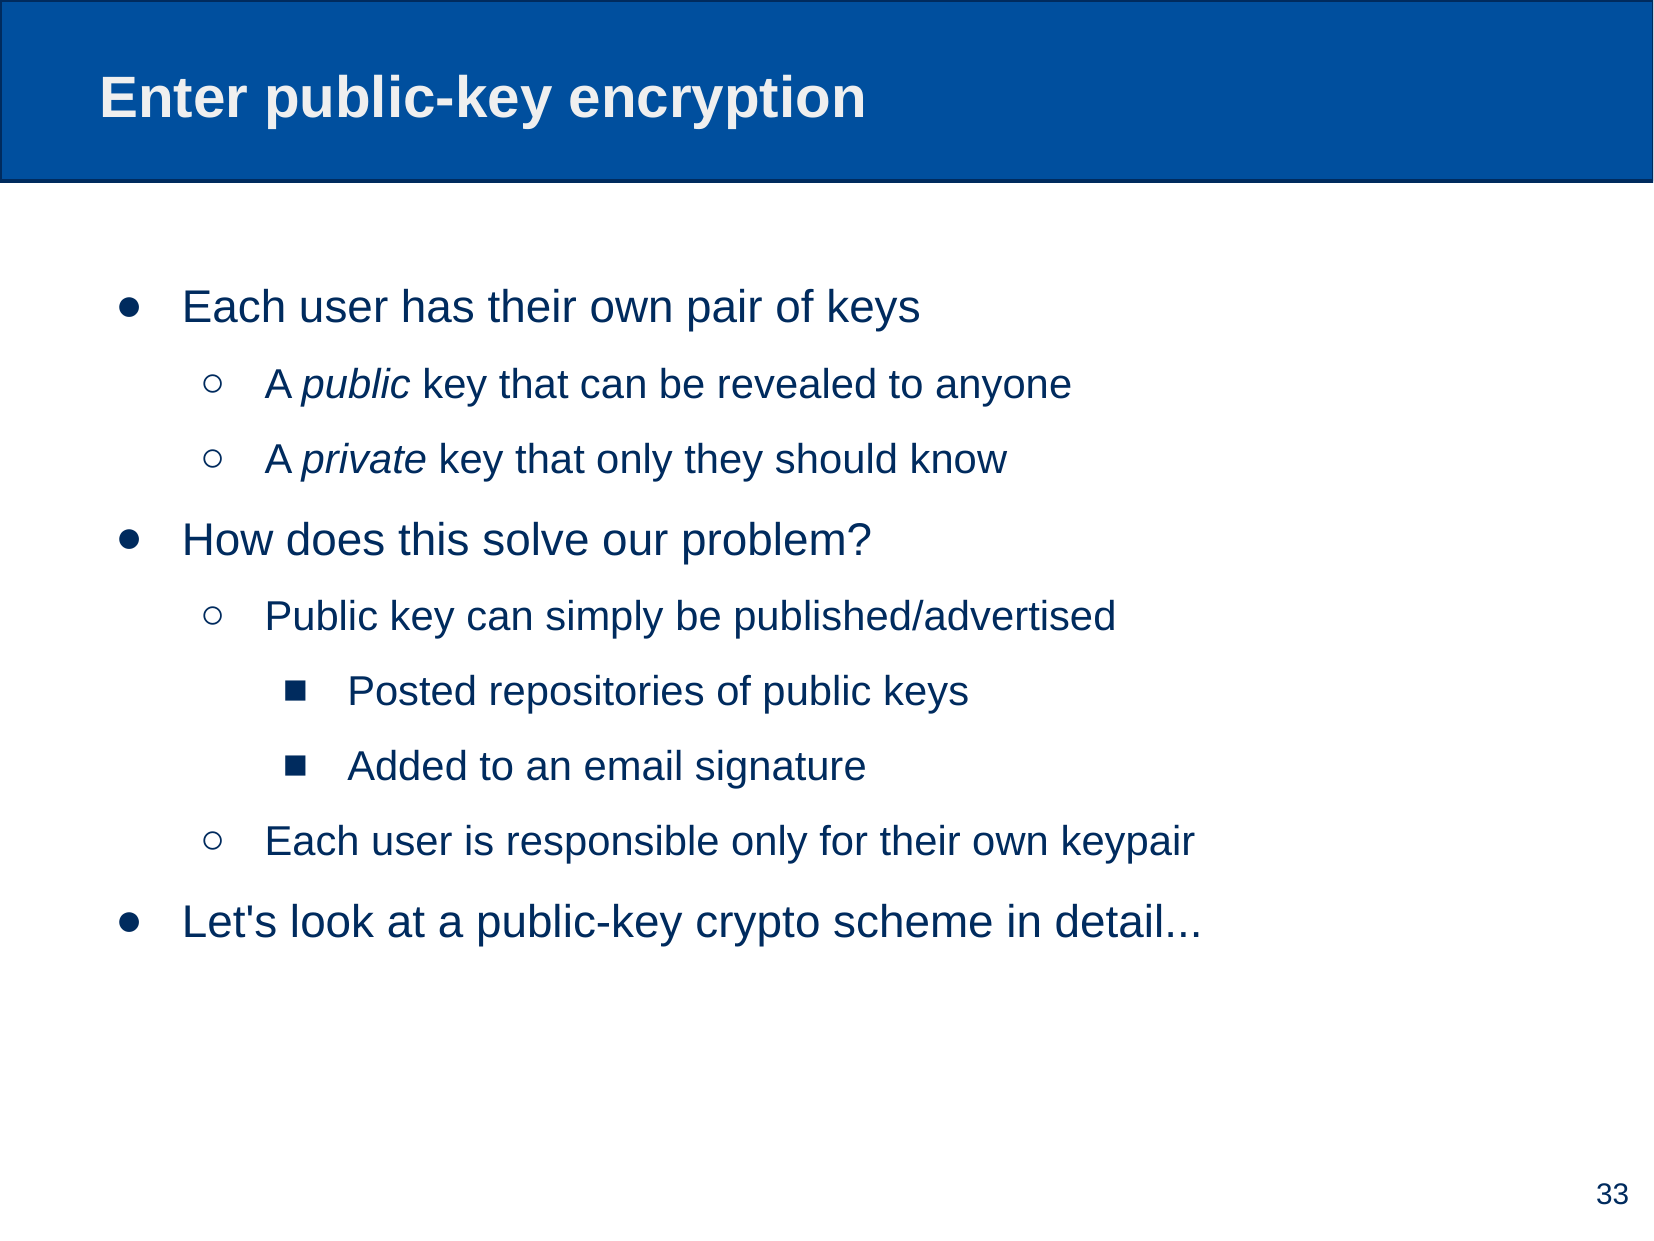

# Enter public-key encryption
Each user has their own pair of keys
A public key that can be revealed to anyone
A private key that only they should know
How does this solve our problem?
Public key can simply be published/advertised
Posted repositories of public keys
Added to an email signature
Each user is responsible only for their own keypair
Let's look at a public-key crypto scheme in detail...
33